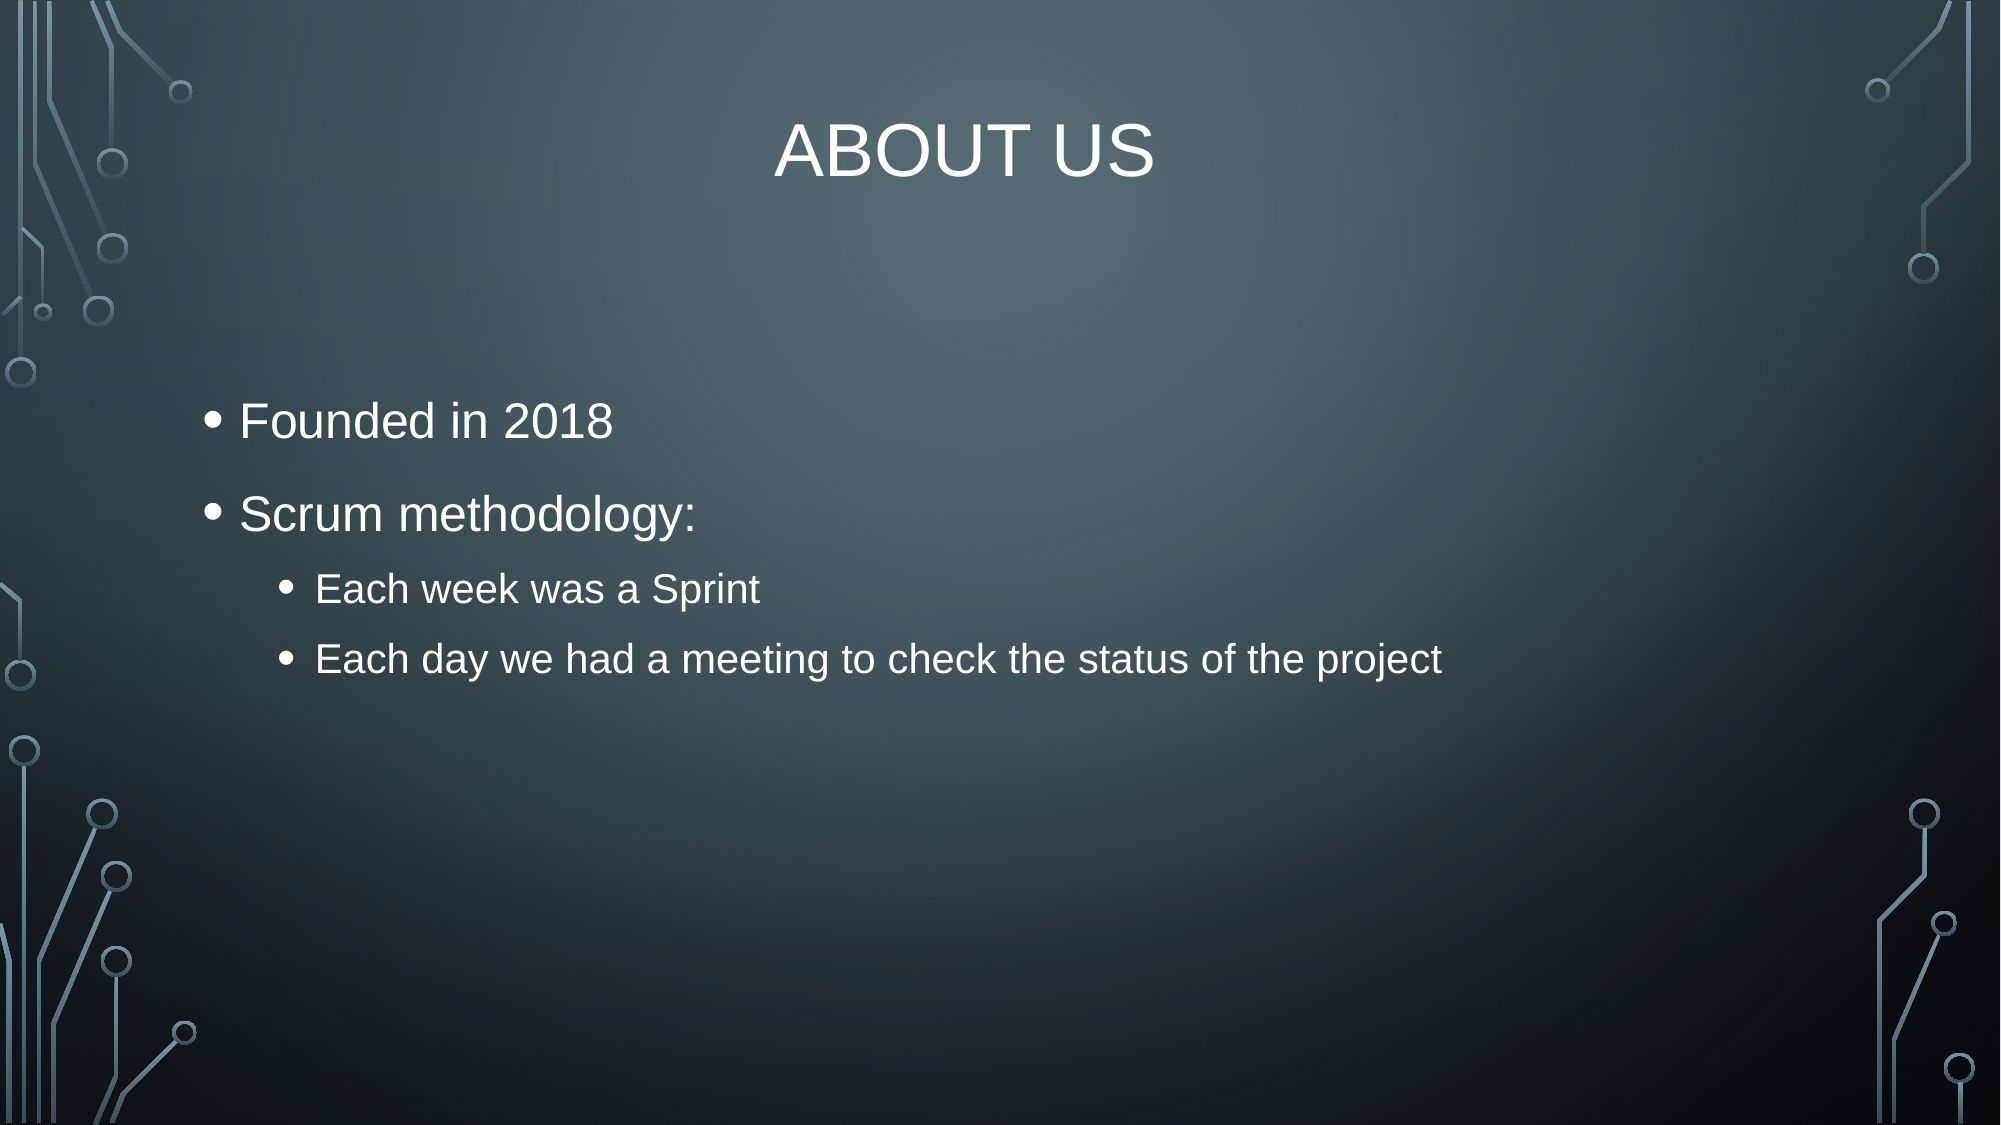

# About us
Founded in 2018
Scrum methodology:
Each week was a Sprint
Each day we had a meeting to check the status of the project